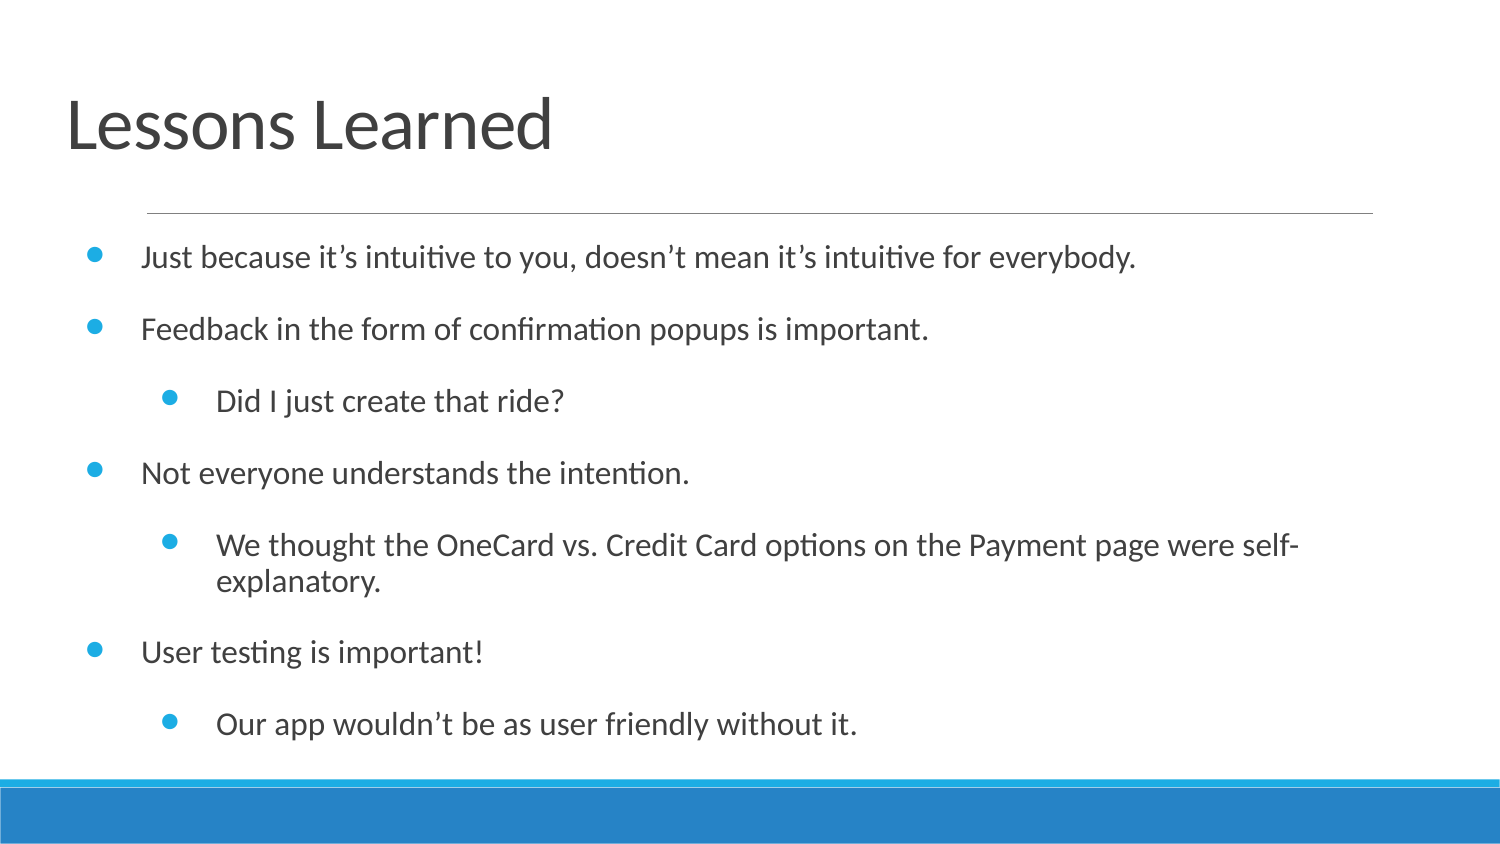

# Lessons Learned
Just because it’s intuitive to you, doesn’t mean it’s intuitive for everybody.

Feedback in the form of confirmation popups is important.

Did I just create that ride?

Not everyone understands the intention.

We thought the OneCard vs. Credit Card options on the Payment page were self-explanatory.

User testing is important!

Our app wouldn’t be as user friendly without it.